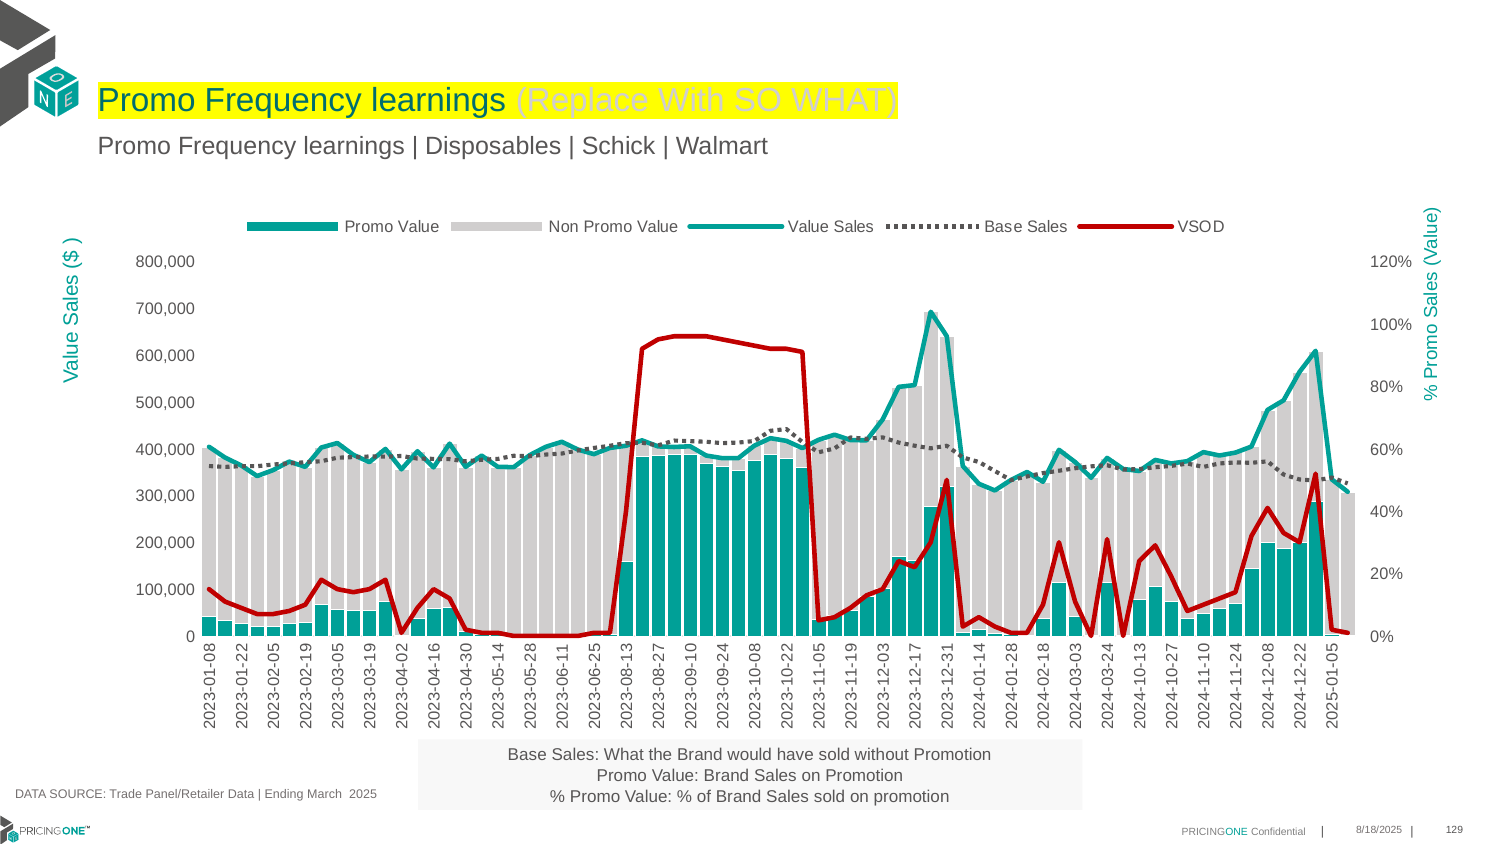

# Promo Frequency learnings (Replace With SO WHAT)
Promo Frequency learnings | Disposables | Schick | Walmart

### Chart

| Category | Promo Value | Non Promo Value | Value Sales | Base Sales | VSOD |
|---|---|---|---|---|---|
| 44934 | 42628.0 | 361339.0 | 403967.0 | 362894.0 | 0.15 |
| 44941 | 32802.0 | 348267.0 | 381069.0 | 361143.0 | 0.11 |
| 44948 | 27256.0 | 336976.0 | 364232.0 | 362588.0 | 0.09 |
| 44955 | 20787.0 | 320825.0 | 341612.0 | 362573.0 | 0.07 |
| 44962 | 20825.0 | 333488.0 | 354313.0 | 366115.0 | 0.07 |
| 44969 | 26522.0 | 345937.0 | 372459.0 | 368718.0 | 0.08 |
| 44976 | 30015.0 | 331027.0 | 361042.0 | 371051.0 | 0.1 |
| 44983 | 67174.0 | 335322.0 | 402496.0 | 373266.0 | 0.18 |
| 44990 | 55893.0 | 356179.0 | 412072.0 | 380648.0 | 0.15 |
| 44997 | 55685.0 | 331158.0 | 386843.0 | 382046.0 | 0.14 |
| 45004 | 54379.0 | 316885.0 | 371264.0 | 383316.0 | 0.15 |
| 45011 | 73708.0 | 325742.0 | 399450.0 | 382878.0 | 0.18 |
| 45018 | 1975.0 | 353910.0 | 355885.0 | 384417.0 | 0.01 |
| 45025 | 38234.0 | 356322.0 | 394556.0 | 378897.0 | 0.09 |
| 45032 | 59833.0 | 300251.0 | 360084.0 | 378211.0 | 0.15 |
| 45039 | 61077.0 | 349653.0 | 410730.0 | 377665.0 | 0.12 |
| 45046 | 9754.0 | 351457.0 | 361211.0 | 373011.0 | 0.02 |
| 45053 | 2816.0 | 382350.0 | 385166.0 | 376391.0 | 0.01 |
| 45060 | 2775.0 | 358516.0 | 361291.0 | 378069.0 | 0.01 |
| 45067 | 1705.0 | 358730.0 | 360435.0 | 384817.0 | 0.0 |
| 45074 | 1369.0 | 385008.0 | 386377.0 | 383951.0 | 0.0 |
| 45081 | 2180.0 | 401797.0 | 403977.0 | 387411.0 | 0.0 |
| 45088 | 2125.0 | 412553.0 | 414678.0 | 389649.0 | 0.0 |
| 45095 | 803.0 | 397248.0 | 398051.0 | 396288.0 | 0.0 |
| 45102 | 2754.0 | 385536.0 | 388290.0 | 401602.0 | 0.01 |
| 45109 | 3679.0 | 397955.0 | 401634.0 | 406204.0 | 0.01 |
| 45151 | 159967.0 | 246338.0 | 406305.0 | 411809.0 | 0.4 |
| 45158 | 383878.0 | 33830.0 | 417708.0 | 412686.0 | 0.92 |
| 45165 | 385926.0 | 18910.0 | 404836.0 | 406996.0 | 0.95 |
| 45172 | 387201.0 | 16355.0 | 403556.0 | 417401.0 | 0.96 |
| 45179 | 387973.0 | 17154.0 | 405127.0 | 416061.0 | 0.96 |
| 45186 | 369603.0 | 15724.0 | 385327.0 | 414782.0 | 0.96 |
| 45193 | 362386.0 | 17402.0 | 379788.0 | 411755.0 | 0.95 |
| 45200 | 354421.0 | 25195.0 | 379616.0 | 413016.0 | 0.94 |
| 45207 | 376092.0 | 30281.0 | 406373.0 | 416328.0 | 0.93 |
| 45214 | 387460.0 | 34965.0 | 422425.0 | 438091.0 | 0.92 |
| 45221 | 379727.0 | 36921.0 | 416648.0 | 441951.0 | 0.92 |
| 45228 | 360804.0 | 40367.0 | 401171.0 | 414356.0 | 0.91 |
| 45235 | 36320.0 | 382499.0 | 418819.0 | 392212.0 | 0.05 |
| 45242 | 43639.0 | 386236.0 | 429875.0 | 400563.0 | 0.06 |
| 45249 | 55831.0 | 362534.0 | 418365.0 | 423884.0 | 0.09 |
| 45256 | 83752.0 | 334080.0 | 417832.0 | 420826.0 | 0.13 |
| 45263 | 101123.0 | 361103.0 | 462226.0 | 424211.0 | 0.15 |
| 45270 | 170843.0 | 361113.0 | 531956.0 | 413054.0 | 0.24 |
| 45277 | 161549.0 | 374213.0 | 535762.0 | 406338.0 | 0.22 |
| 45284 | 277060.0 | 415299.0 | 692359.0 | 400715.0 | 0.3 |
| 45291 | 318873.0 | 321245.0 | 640118.0 | 406305.0 | 0.5 |
| 45298 | 7941.0 | 355141.0 | 363082.0 | 381286.0 | 0.03 |
| 45305 | 13646.0 | 311361.0 | 325007.0 | 371543.0 | 0.06 |
| 45312 | 5922.0 | 304778.0 | 310700.0 | 352312.0 | 0.03 |
| 45319 | 2623.0 | 330437.0 | 333060.0 | 332879.0 | 0.01 |
| 45326 | 1878.0 | 348414.0 | 350292.0 | 340699.0 | 0.01 |
| 45340 | 37369.0 | 291943.0 | 329312.0 | 347835.0 | 0.1 |
| 45347 | 113790.0 | 283770.0 | 397560.0 | 352936.0 | 0.3 |
| 45354 | 41119.0 | 330325.0 | 371444.0 | 358254.0 | 0.11 |
| 45368 | 1091.0 | 336754.0 | 337845.0 | 362247.0 | 0.0 |
| 45375 | 114890.0 | 265432.0 | 380322.0 | 364643.0 | 0.31 |
| 45522 | 1969.0 | 354662.0 | 356631.0 | 355365.0 | 0.0 |
| 45578 | 78889.0 | 273373.0 | 352262.0 | 356313.0 | 0.24 |
| 45585 | 105227.0 | 270767.0 | 375994.0 | 360367.0 | 0.29 |
| 45592 | 73897.0 | 294533.0 | 368430.0 | 363217.0 | 0.19 |
| 45599 | 37830.0 | 335538.0 | 373368.0 | 368198.0 | 0.08 |
| 45606 | 48221.0 | 344462.0 | 392683.0 | 361131.0 | 0.1 |
| 45613 | 59032.0 | 326396.0 | 385428.0 | 368404.0 | 0.12 |
| 45620 | 68742.0 | 322897.0 | 391639.0 | 370638.0 | 0.14 |
| 45627 | 144667.0 | 259799.0 | 404466.0 | 369749.0 | 0.32 |
| 45634 | 199436.0 | 283362.0 | 482798.0 | 372948.0 | 0.41 |
| 45641 | 186682.0 | 316565.0 | 503247.0 | 344818.0 | 0.33 |
| 45648 | 200065.0 | 363959.0 | 564024.0 | 334292.0 | 0.3 |
| 45655 | 288027.0 | 321048.0 | 609075.0 | 332007.0 | 0.52 |
| 45662 | 3827.0 | 330818.0 | 334645.0 | 338398.0 | 0.02 |
| 45669 | 1214.0 | 306518.0 | 307732.0 | 325933.0 | 0.01 |
% Promo Sales (Value)
Value Sales ($ )
Base Sales: What the Brand would have sold without Promotion
Promo Value: Brand Sales on Promotion
% Promo Value: % of Brand Sales sold on promotion
DATA SOURCE: Trade Panel/Retailer Data | Ending March  2025

8/18/2025
129